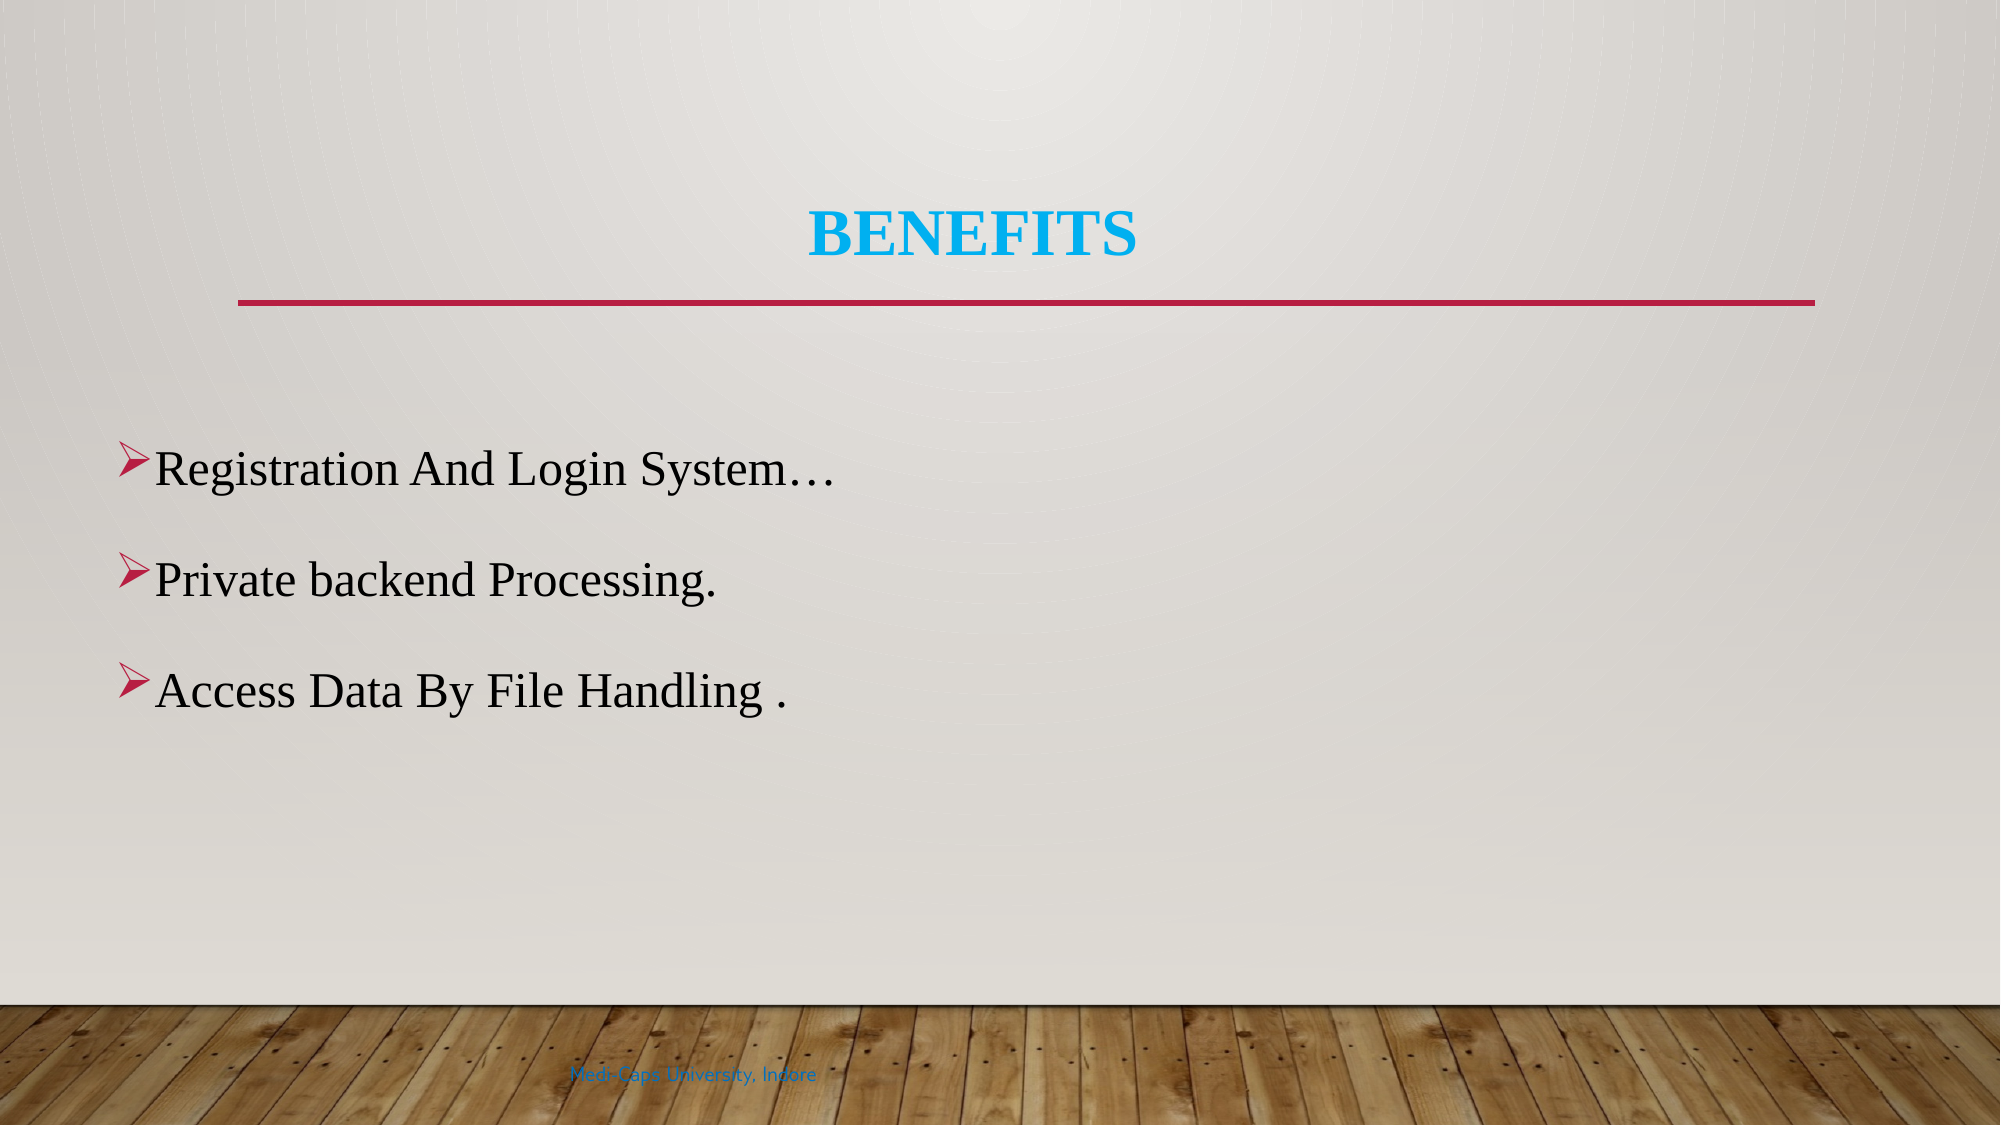

# Benefits

Registration And Login System…
Private backend Processing.
Access Data By File Handling .

                                                                       Medi-Caps University, Indore